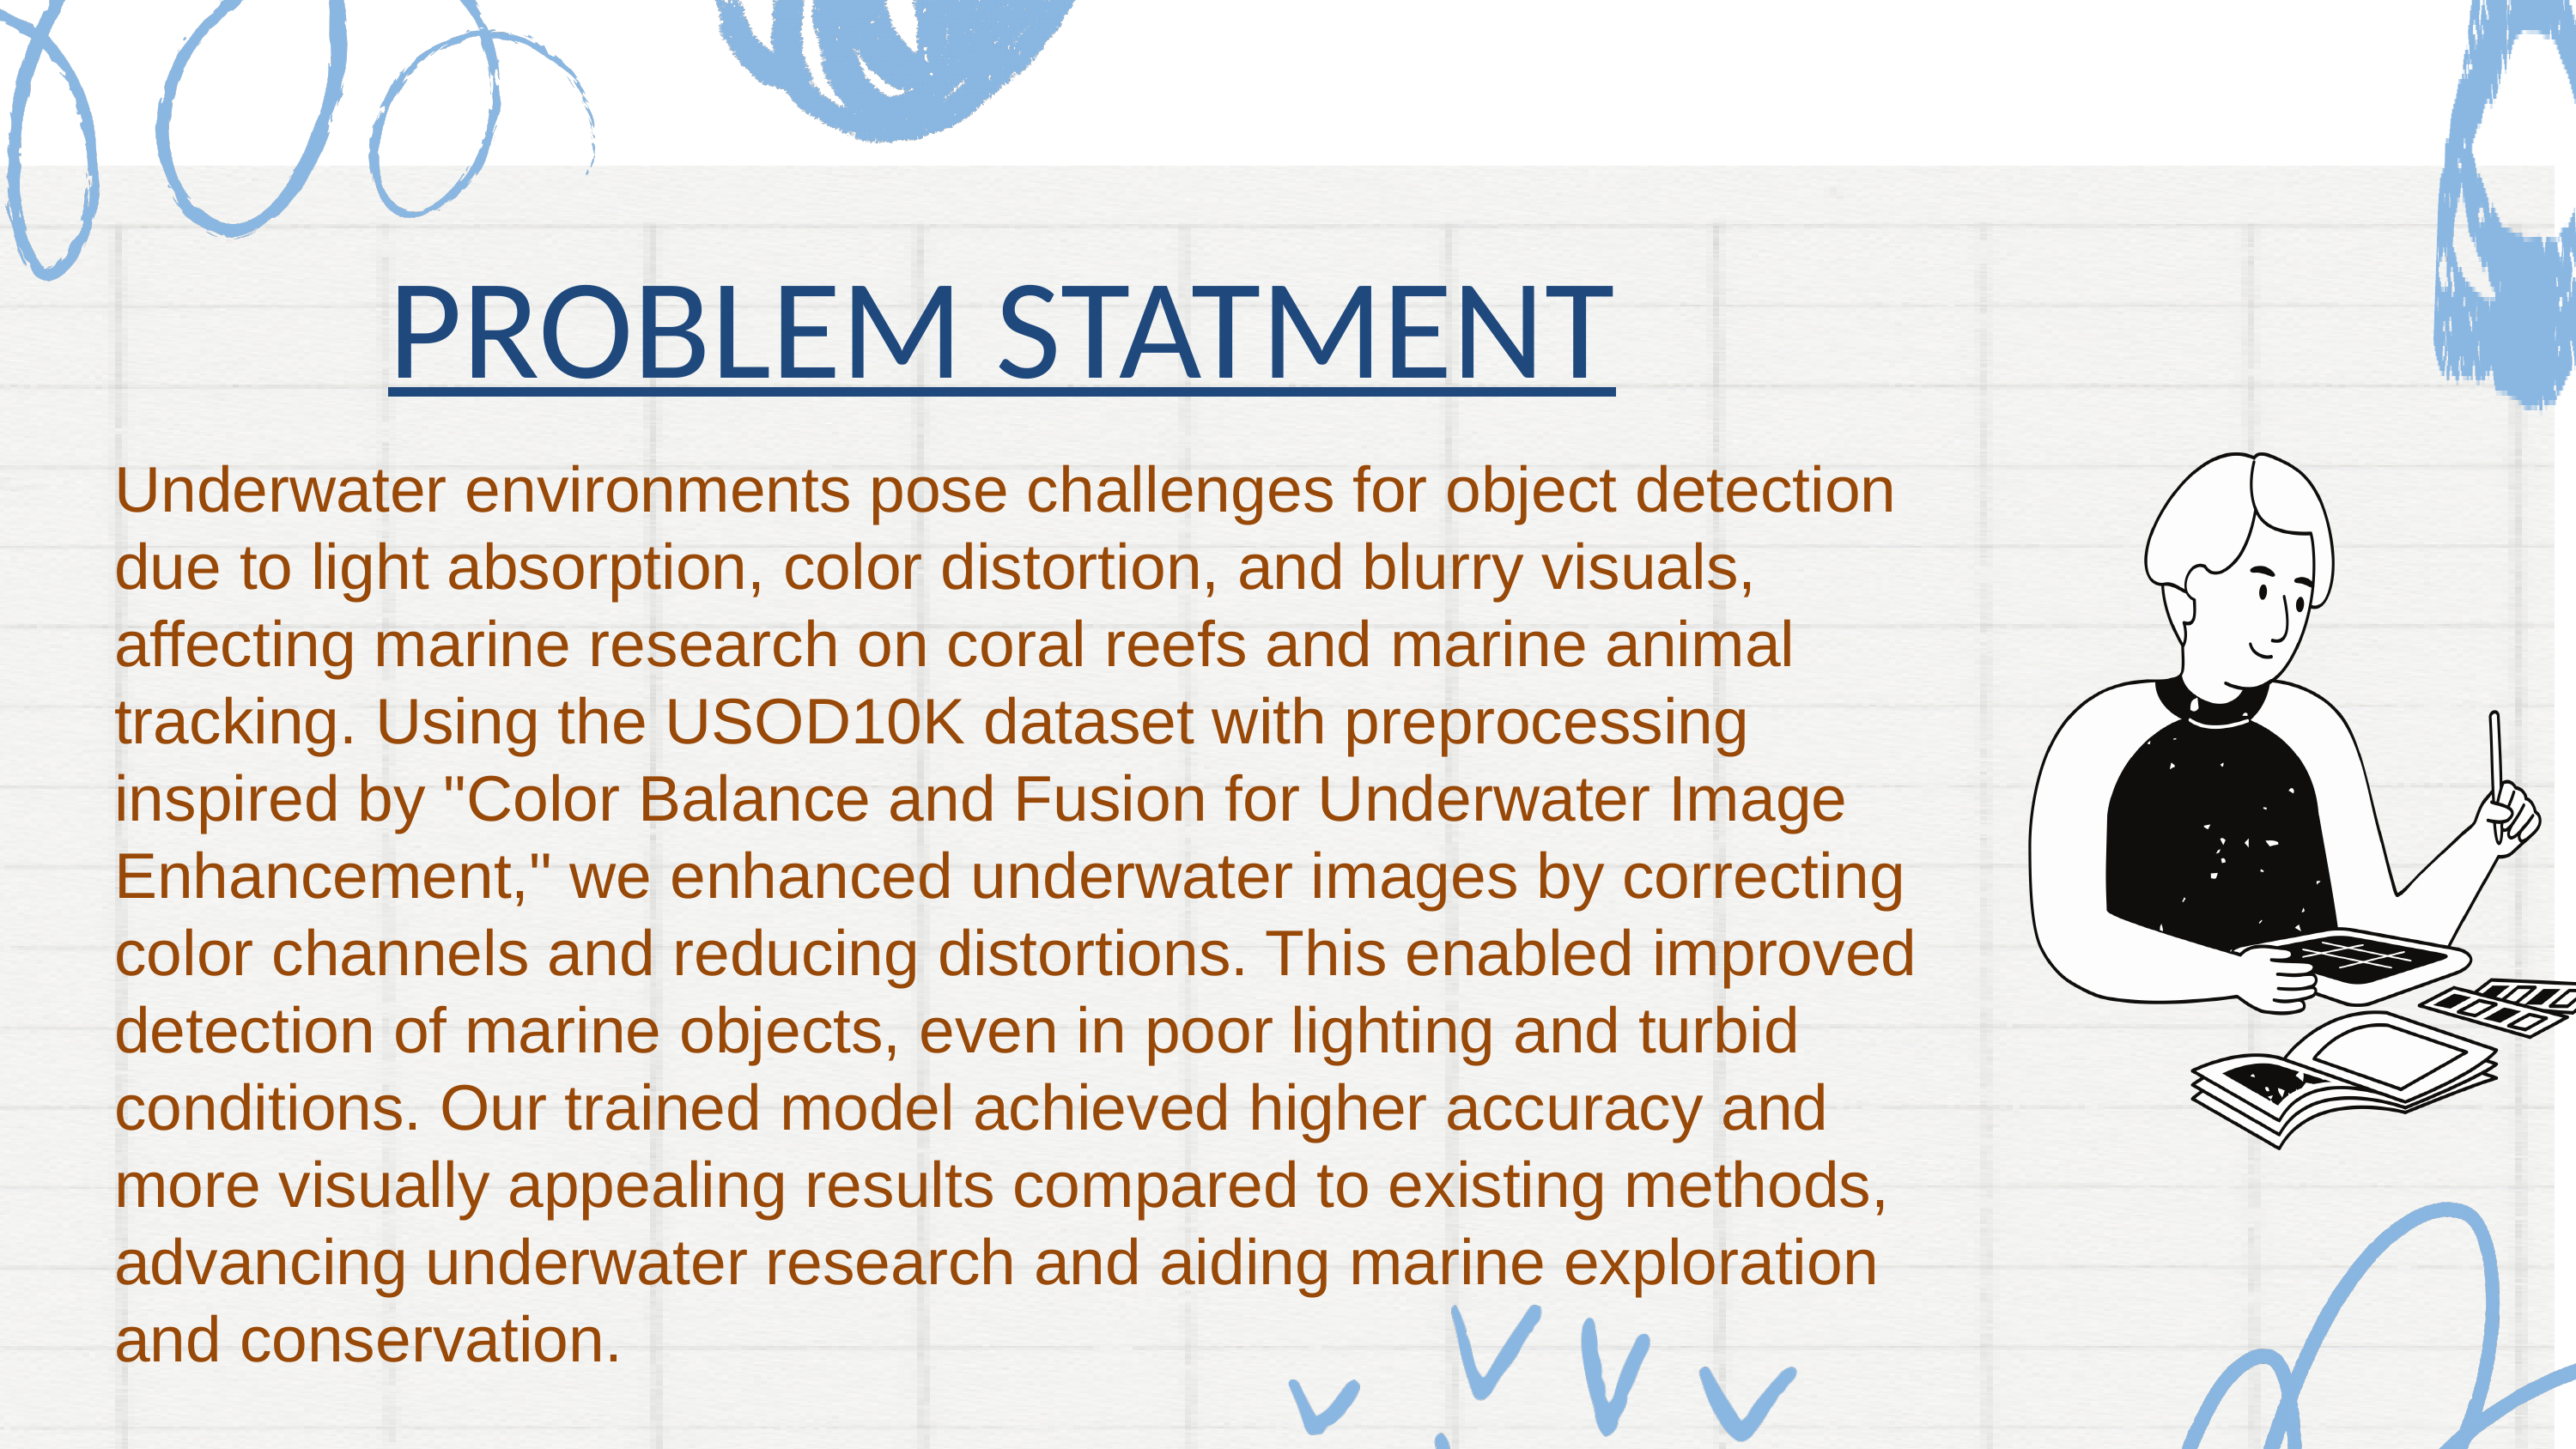

PROBLEM STATMENT
Underwater environments pose challenges for object detection due to light absorption, color distortion, and blurry visuals, affecting marine research on coral reefs and marine animal tracking. Using the USOD10K dataset with preprocessing inspired by "Color Balance and Fusion for Underwater Image Enhancement," we enhanced underwater images by correcting color channels and reducing distortions. This enabled improved detection of marine objects, even in poor lighting and turbid conditions. Our trained model achieved higher accuracy and more visually appealing results compared to existing methods, advancing underwater research and aiding marine exploration and conservation.